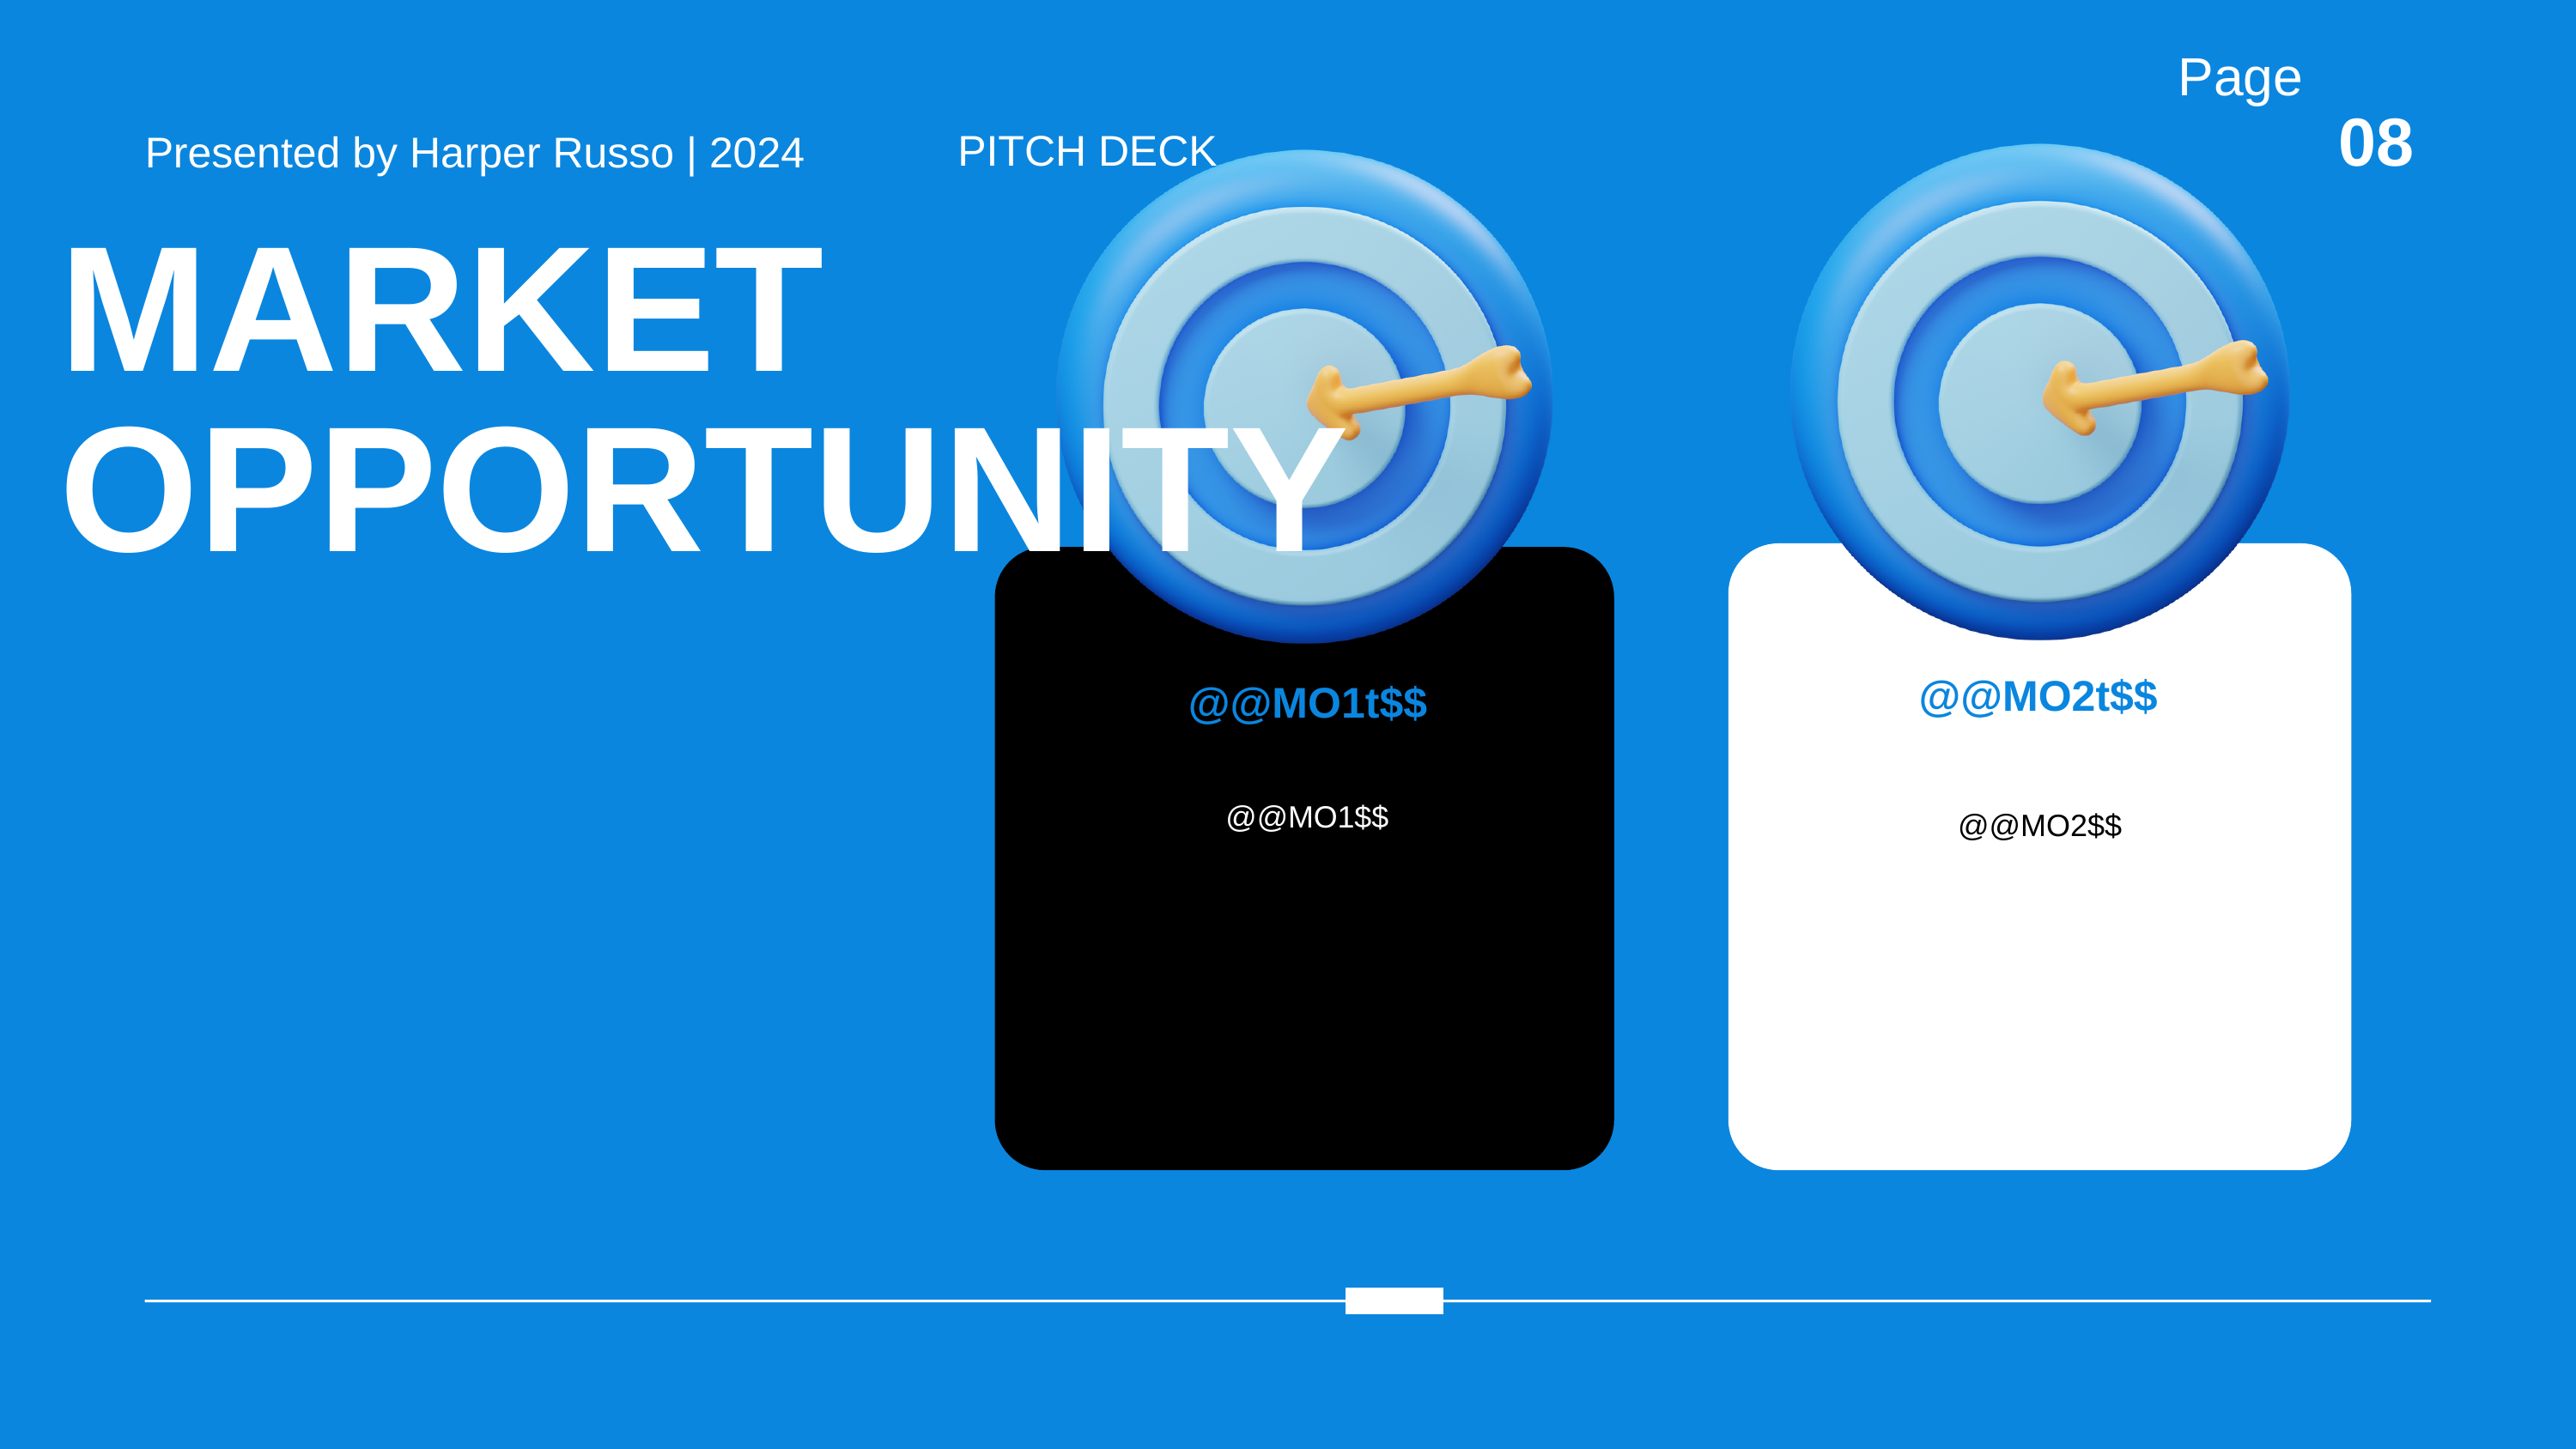

Page
08
PITCH DECK
Presented by Harper Russo | 2024

MARKET OPPORTUNITY

@@MO2t$$
@@MO1t$$
@@MO1$$
@@MO2$$